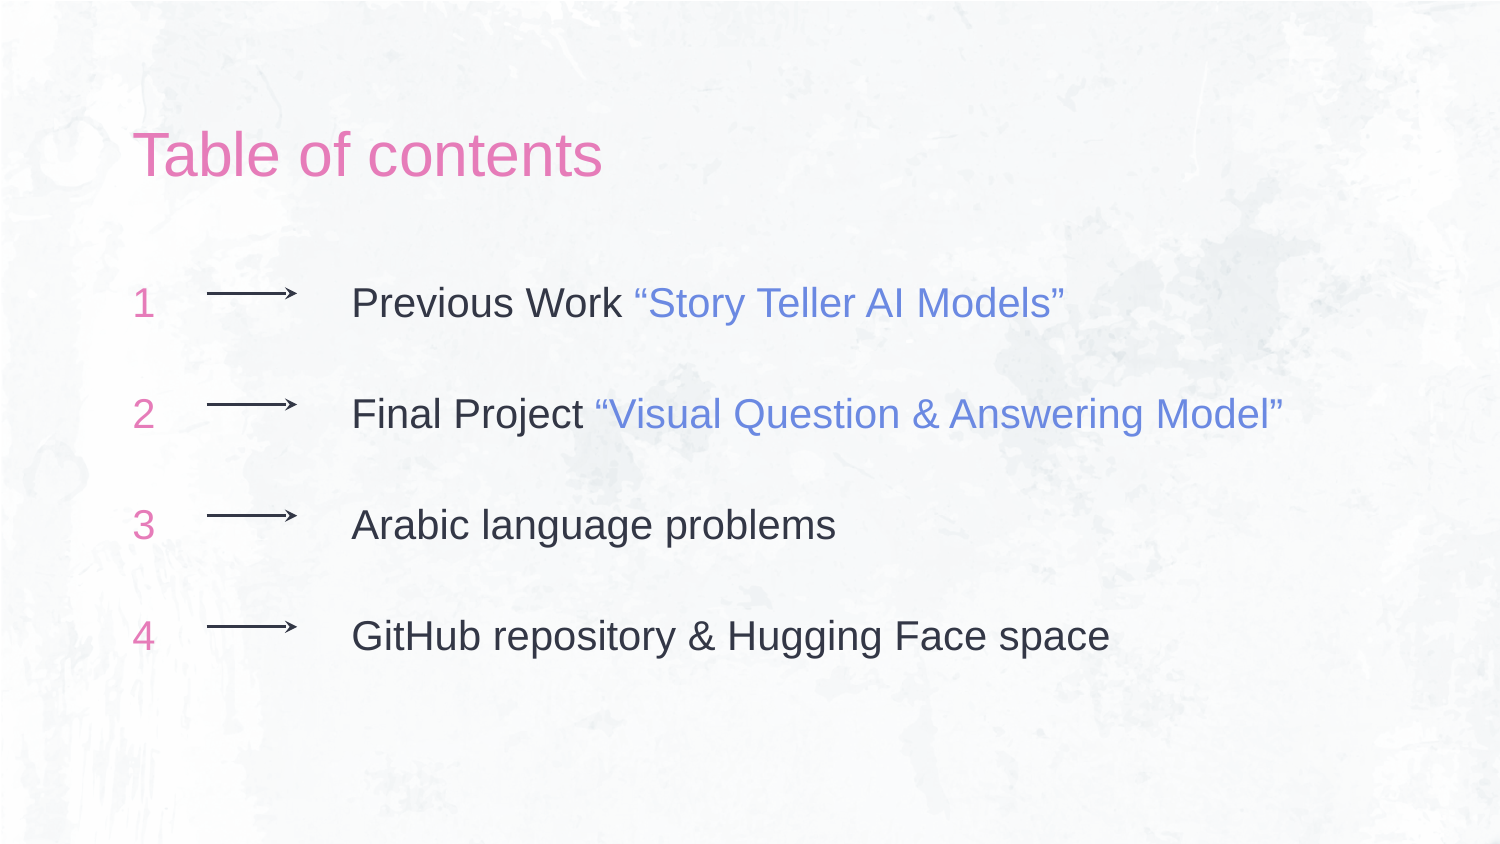

Table of contents
# 1
Previous Work “Story Teller AI Models”
2
Final Project “Visual Question & Answering Model”
3
Arabic language problems
4
GitHub repository & Hugging Face space